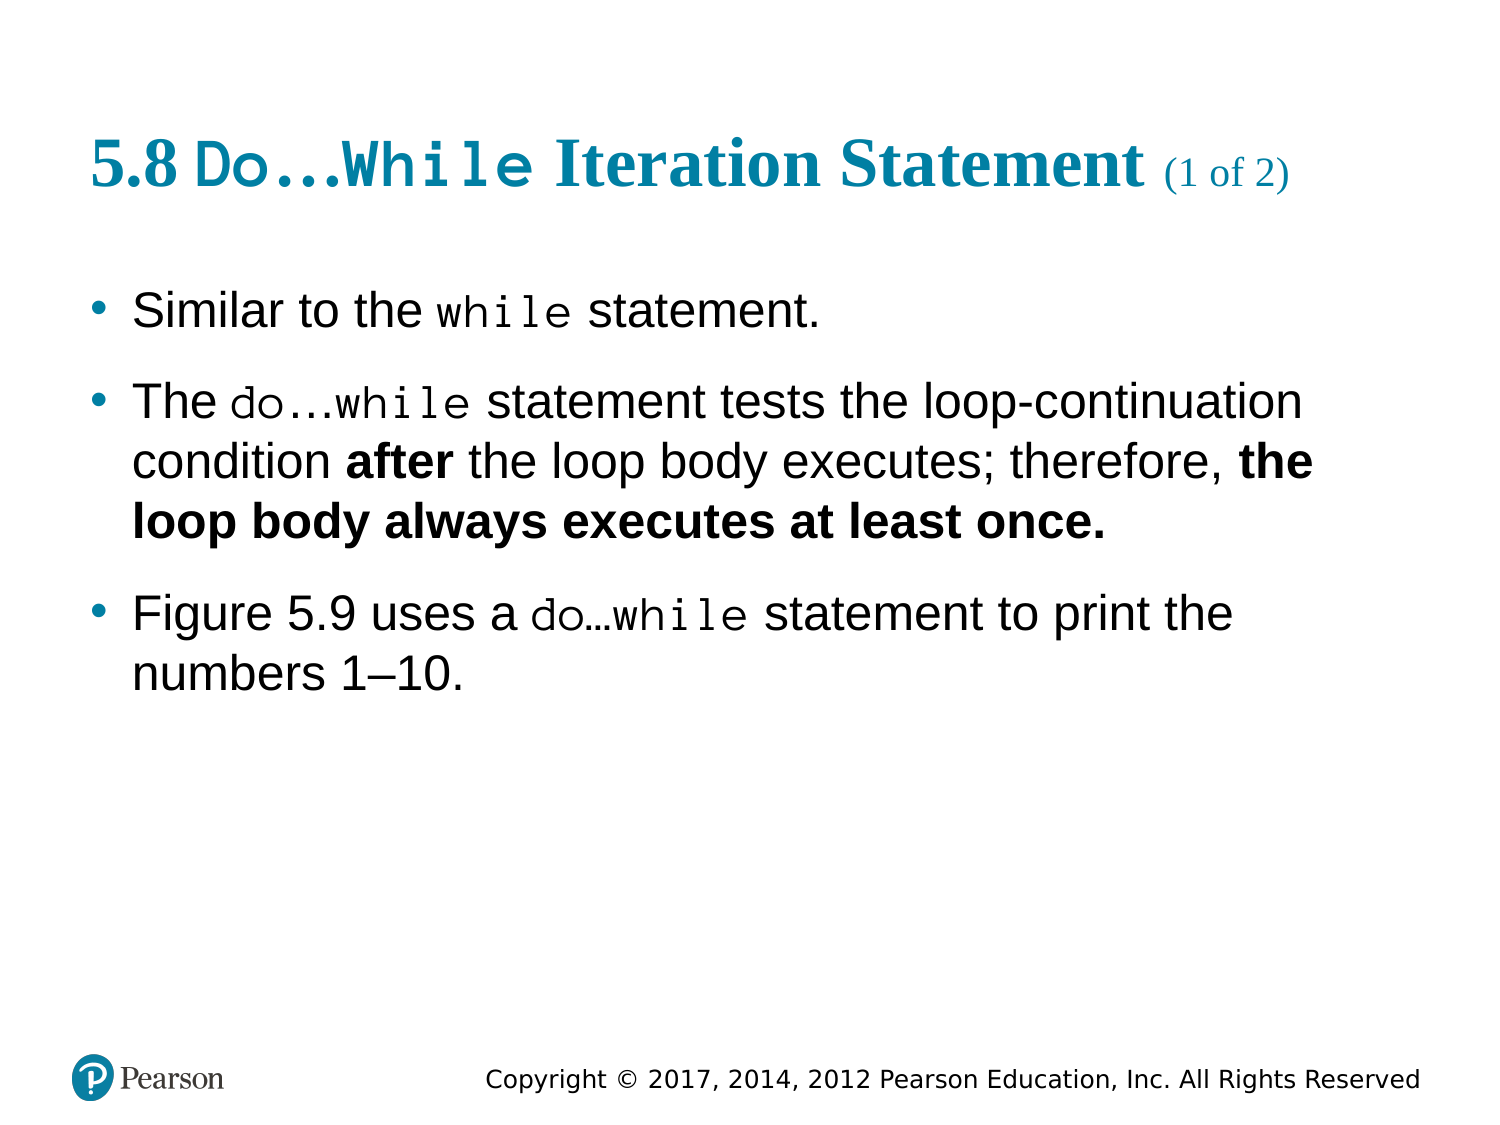

# 5.8 Do…While Iteration Statement (1 of 2)
Similar to the while statement.
The do…while statement tests the loop-continuation condition after the loop body executes; therefore, the loop body always executes at least once.
Figure 5.9 uses a do…while statement to print the numbers 1–10.